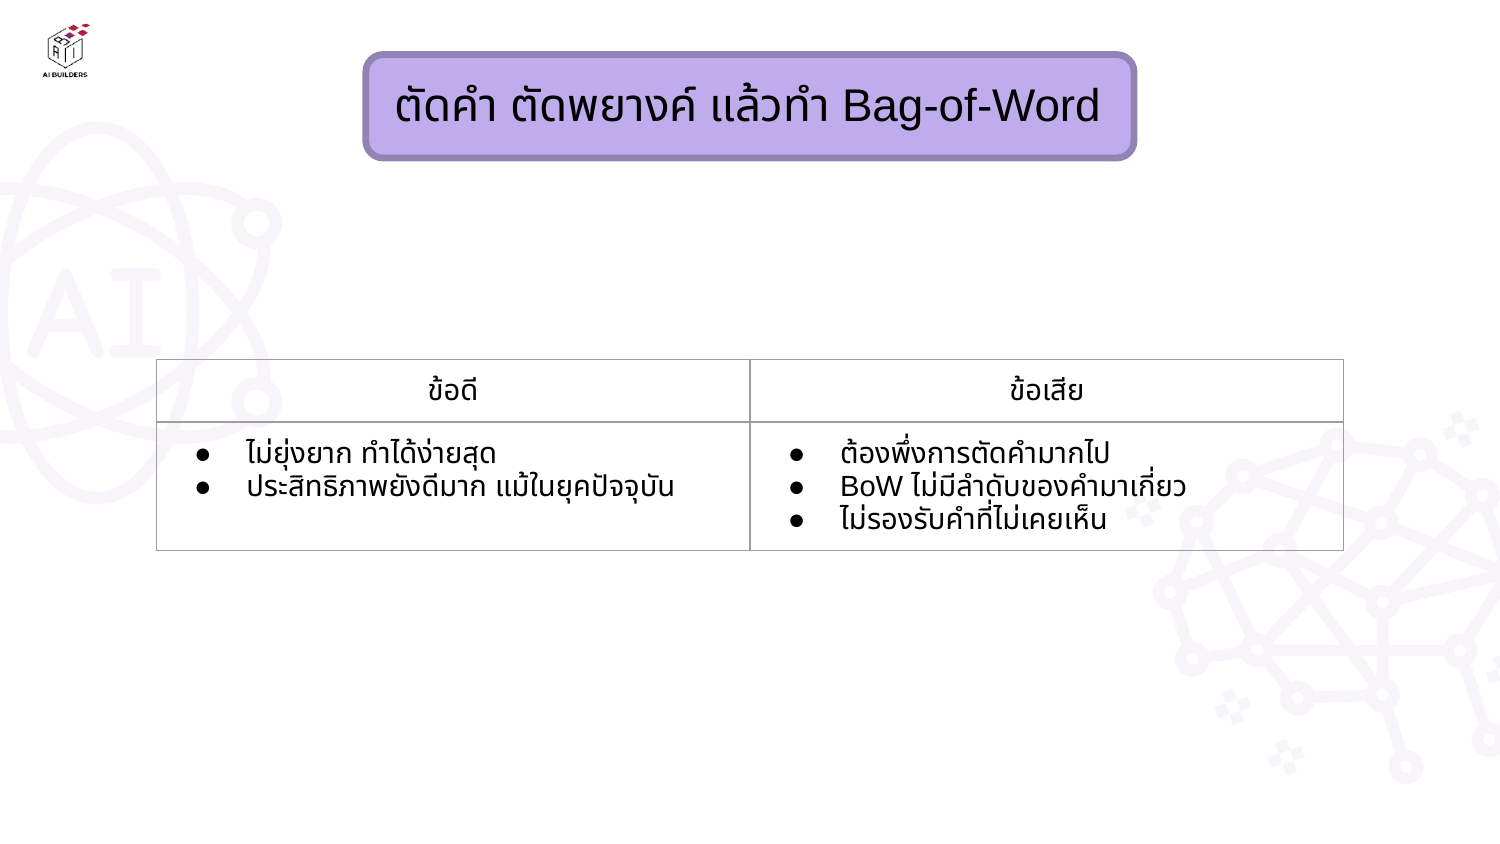

ตัดคำ ตัดพยางค์ แล้วทำ Bag-of-Word
| ข้อดี | ข้อเสีย |
| --- | --- |
| ไม่ยุ่งยาก ทำได้ง่ายสุด ประสิทธิภาพยังดีมาก แม้ในยุคปัจจุบัน | ต้องพึ่งการตัดคำมากไป BoW ไม่มีลำดับของคำมาเกี่ยว ไม่รองรับคำที่ไม่เคยเห็น |